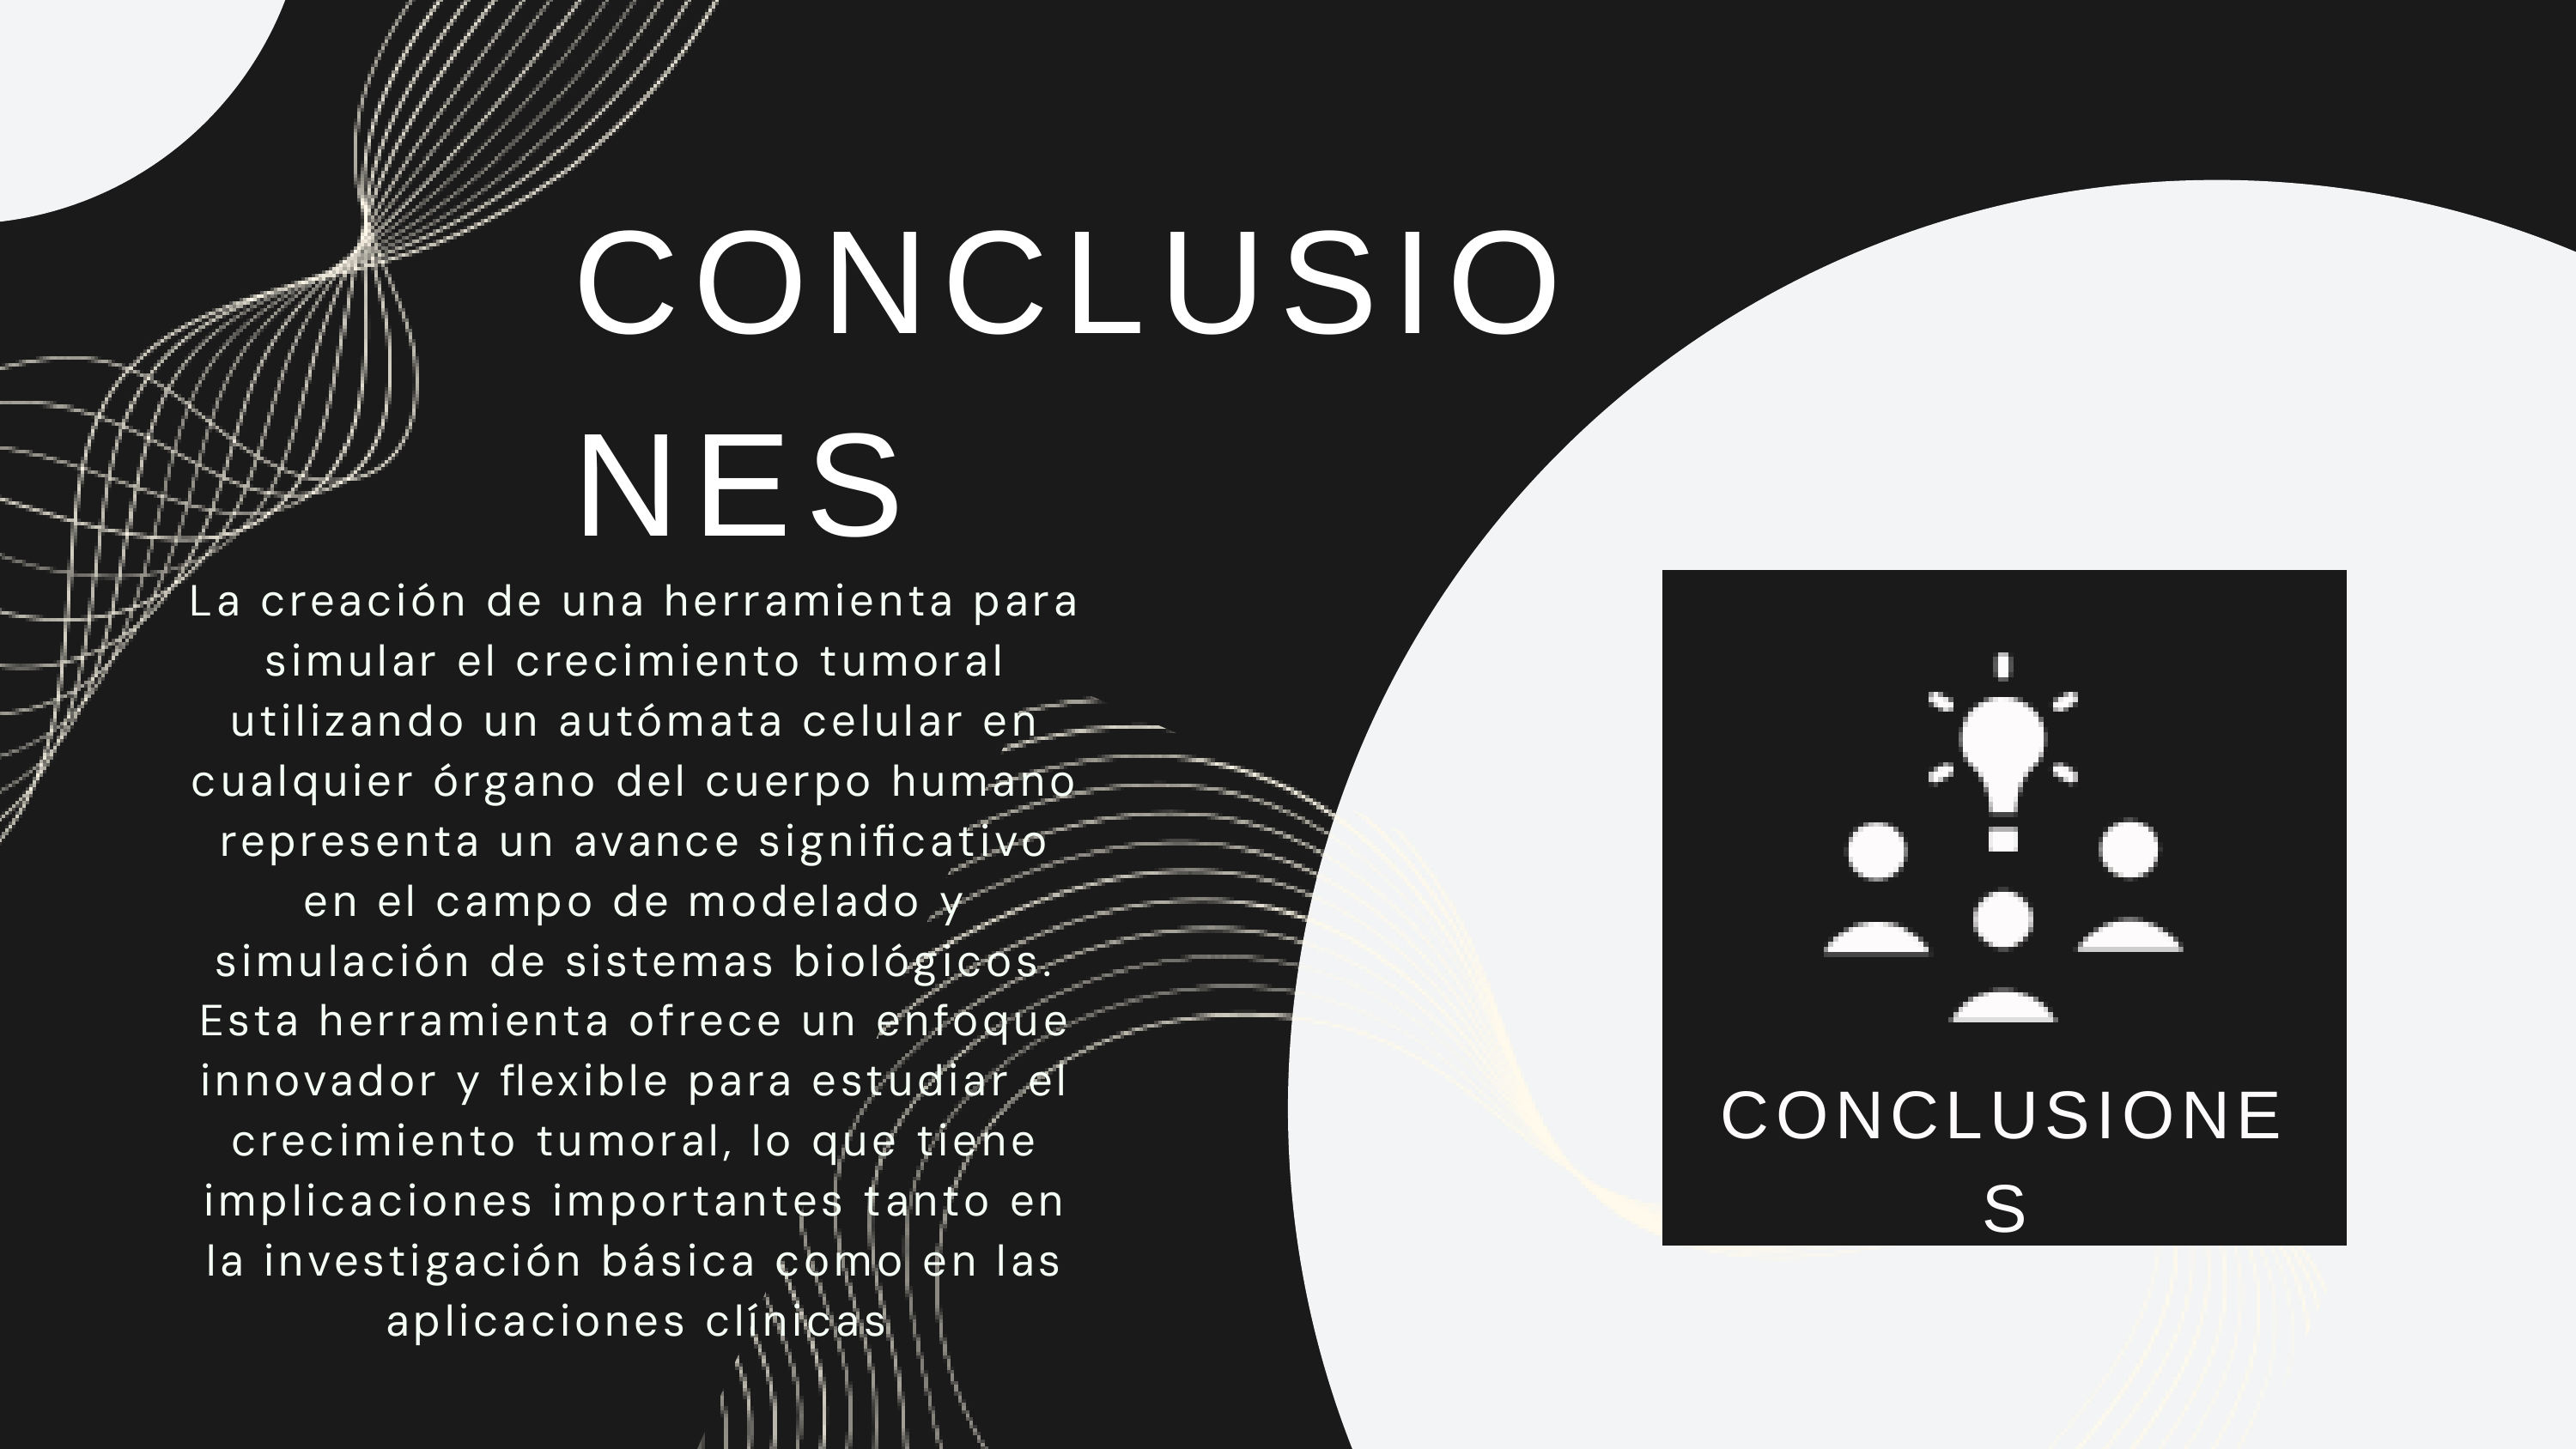

CONCLUSIONES

La creación de una herramienta para simular el crecimiento tumoral utilizando un autómata celular en cualquier órgano del cuerpo humano representa un avance significativo en el campo de modelado y simulación de sistemas biológicos. Esta herramienta ofrece un enfoque innovador y flexible para estudiar el crecimiento tumoral, lo que tiene implicaciones importantes tanto en la investigación básica como en las aplicaciones clínicas

CONCLUSIONES